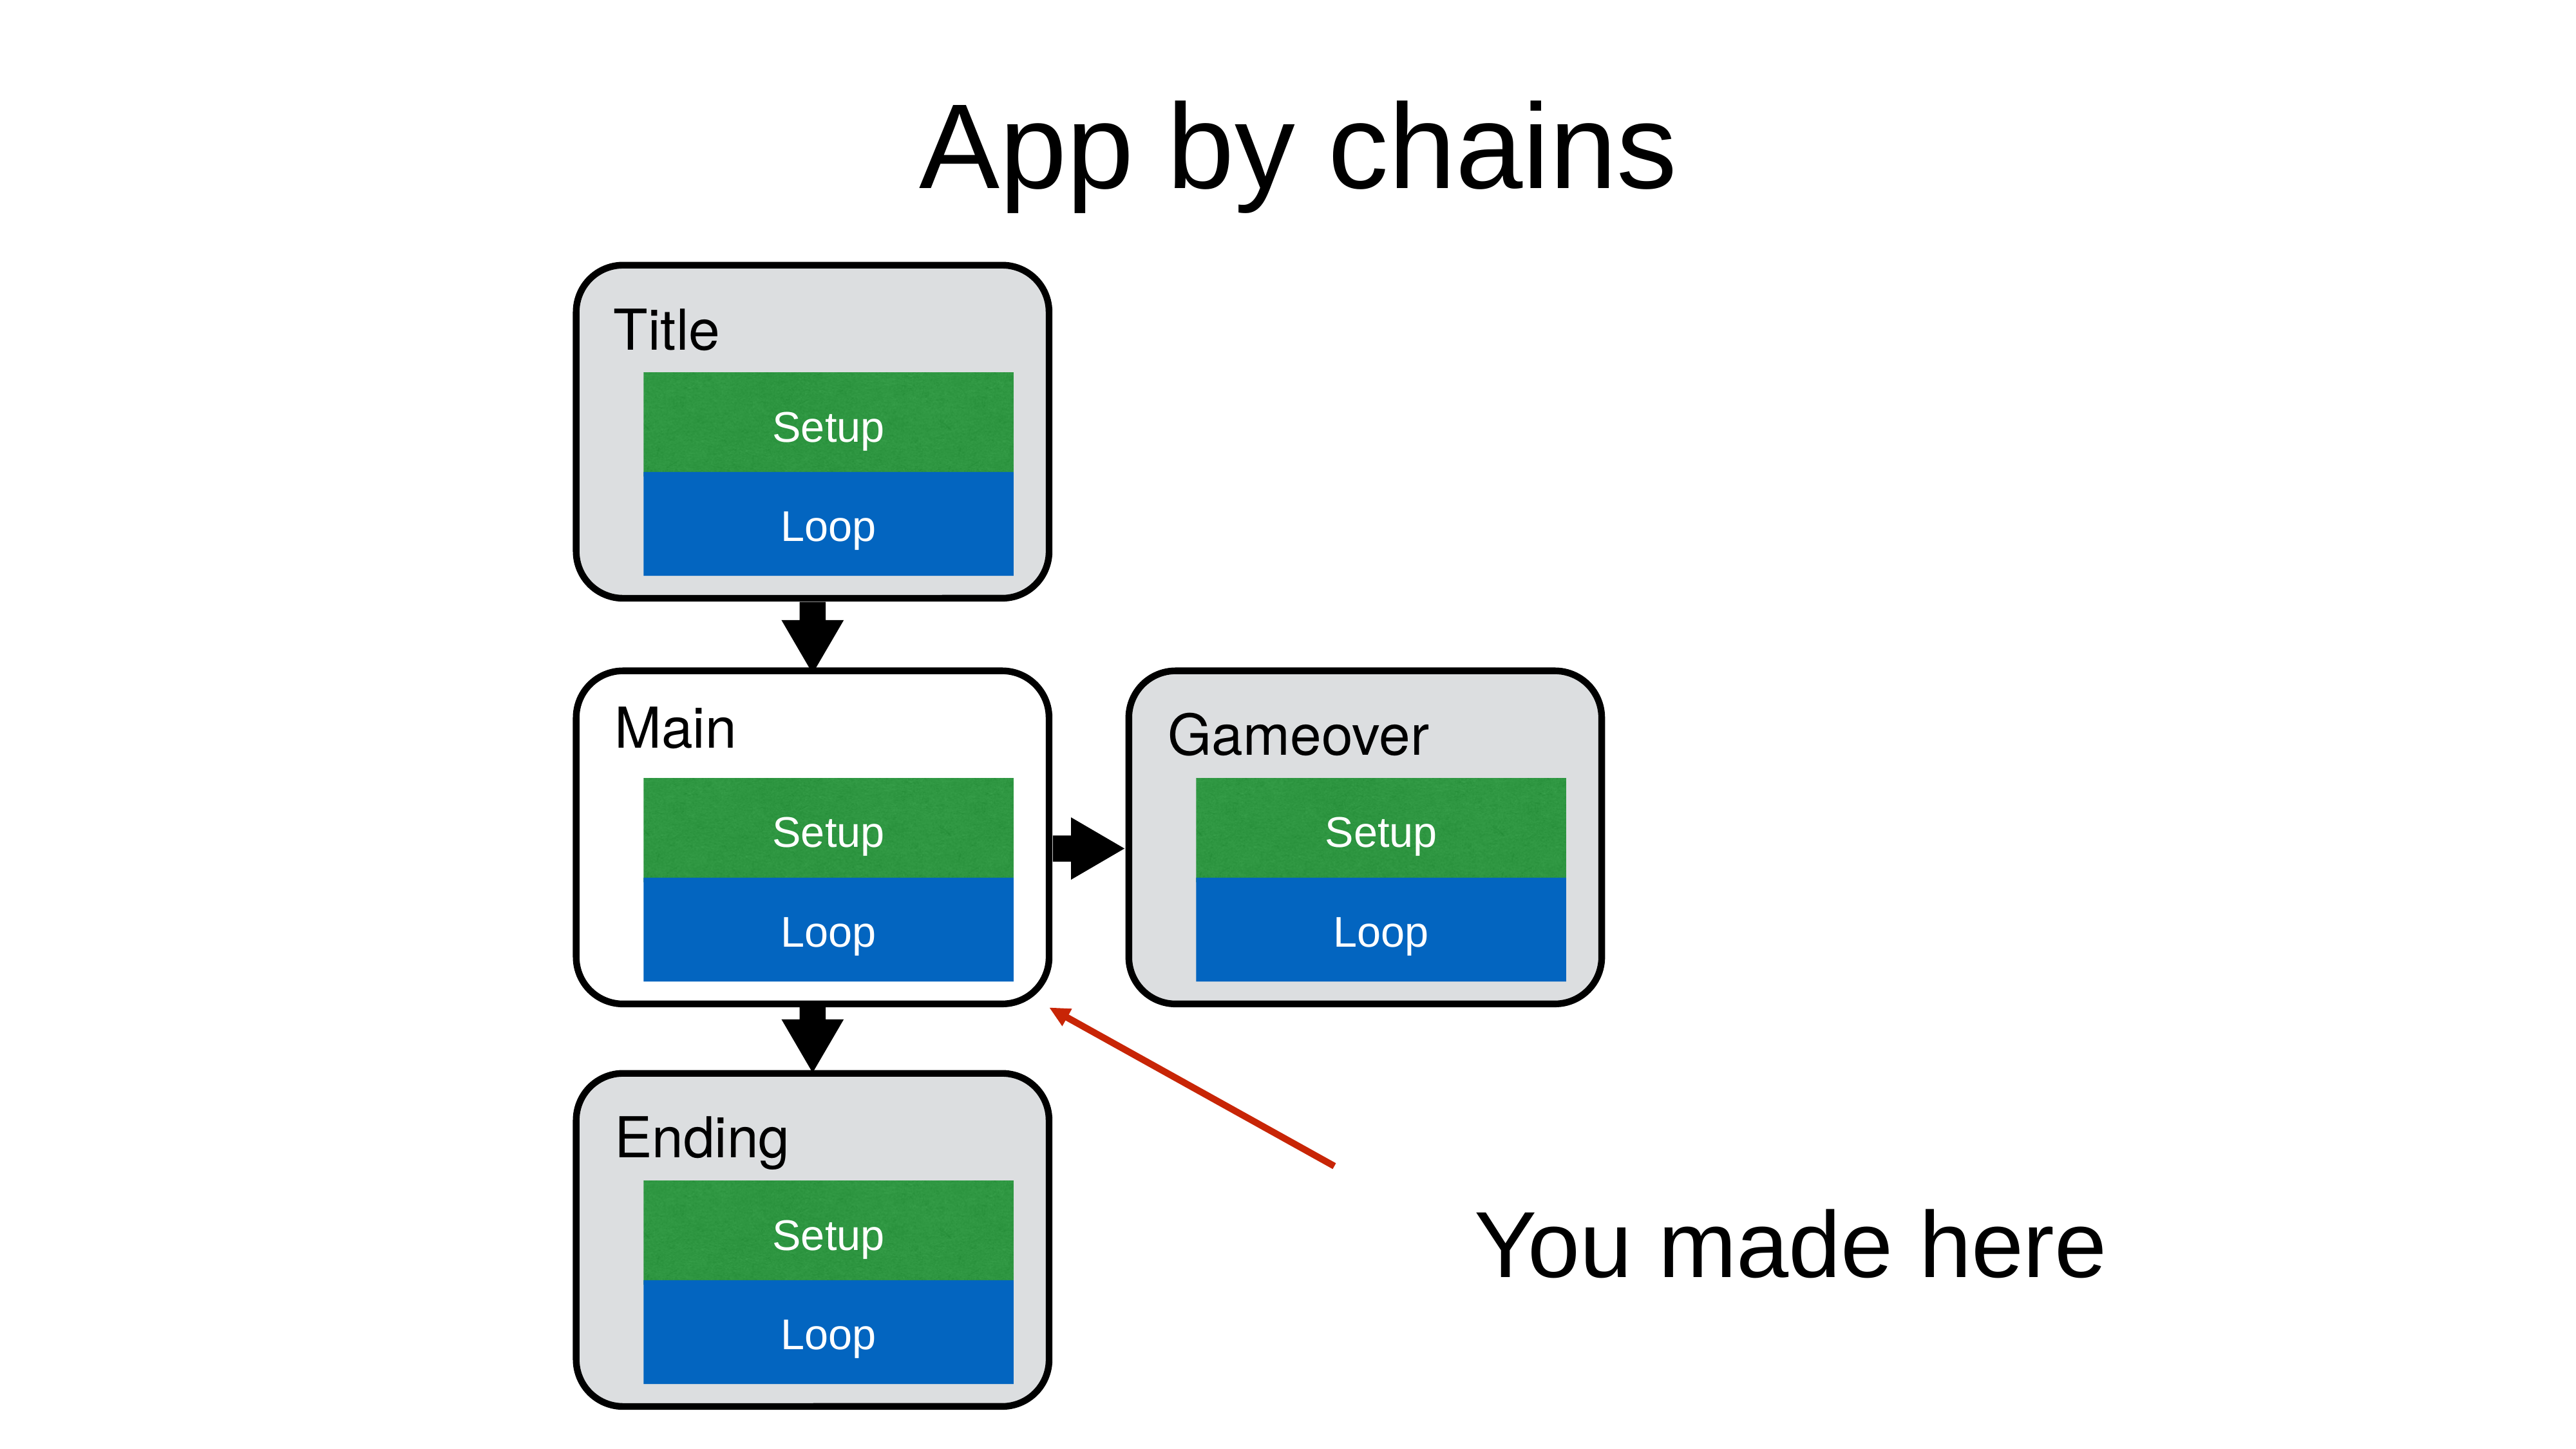

# App by chains

Title
Setup
Loop

Main
Gameover
Setup
Setup

Loop
Loop

Ending
You made here
Setup
Loop